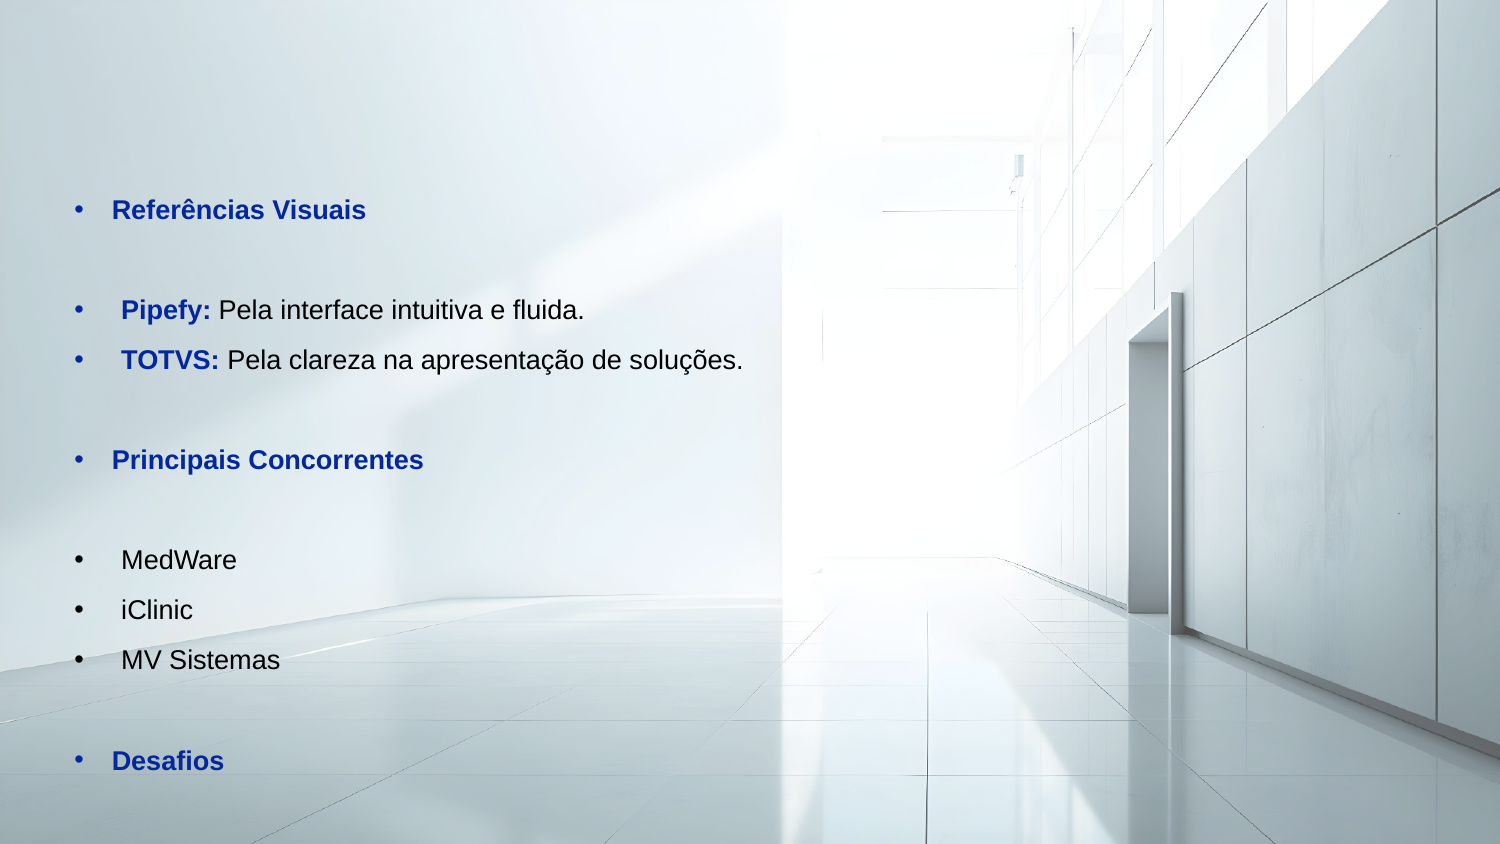

#
Referências Visuais

Pipefy: Pela interface intuitiva e fluida.
TOTVS: Pela clareza na apresentação de soluções.

Principais Concorrentes

MedWare
iClinic
MV Sistemas

Desafios

Concorrentes já possuem integração com redes de saúde.
Experiência consolidada no mercado.
Edição de todos os cadastros